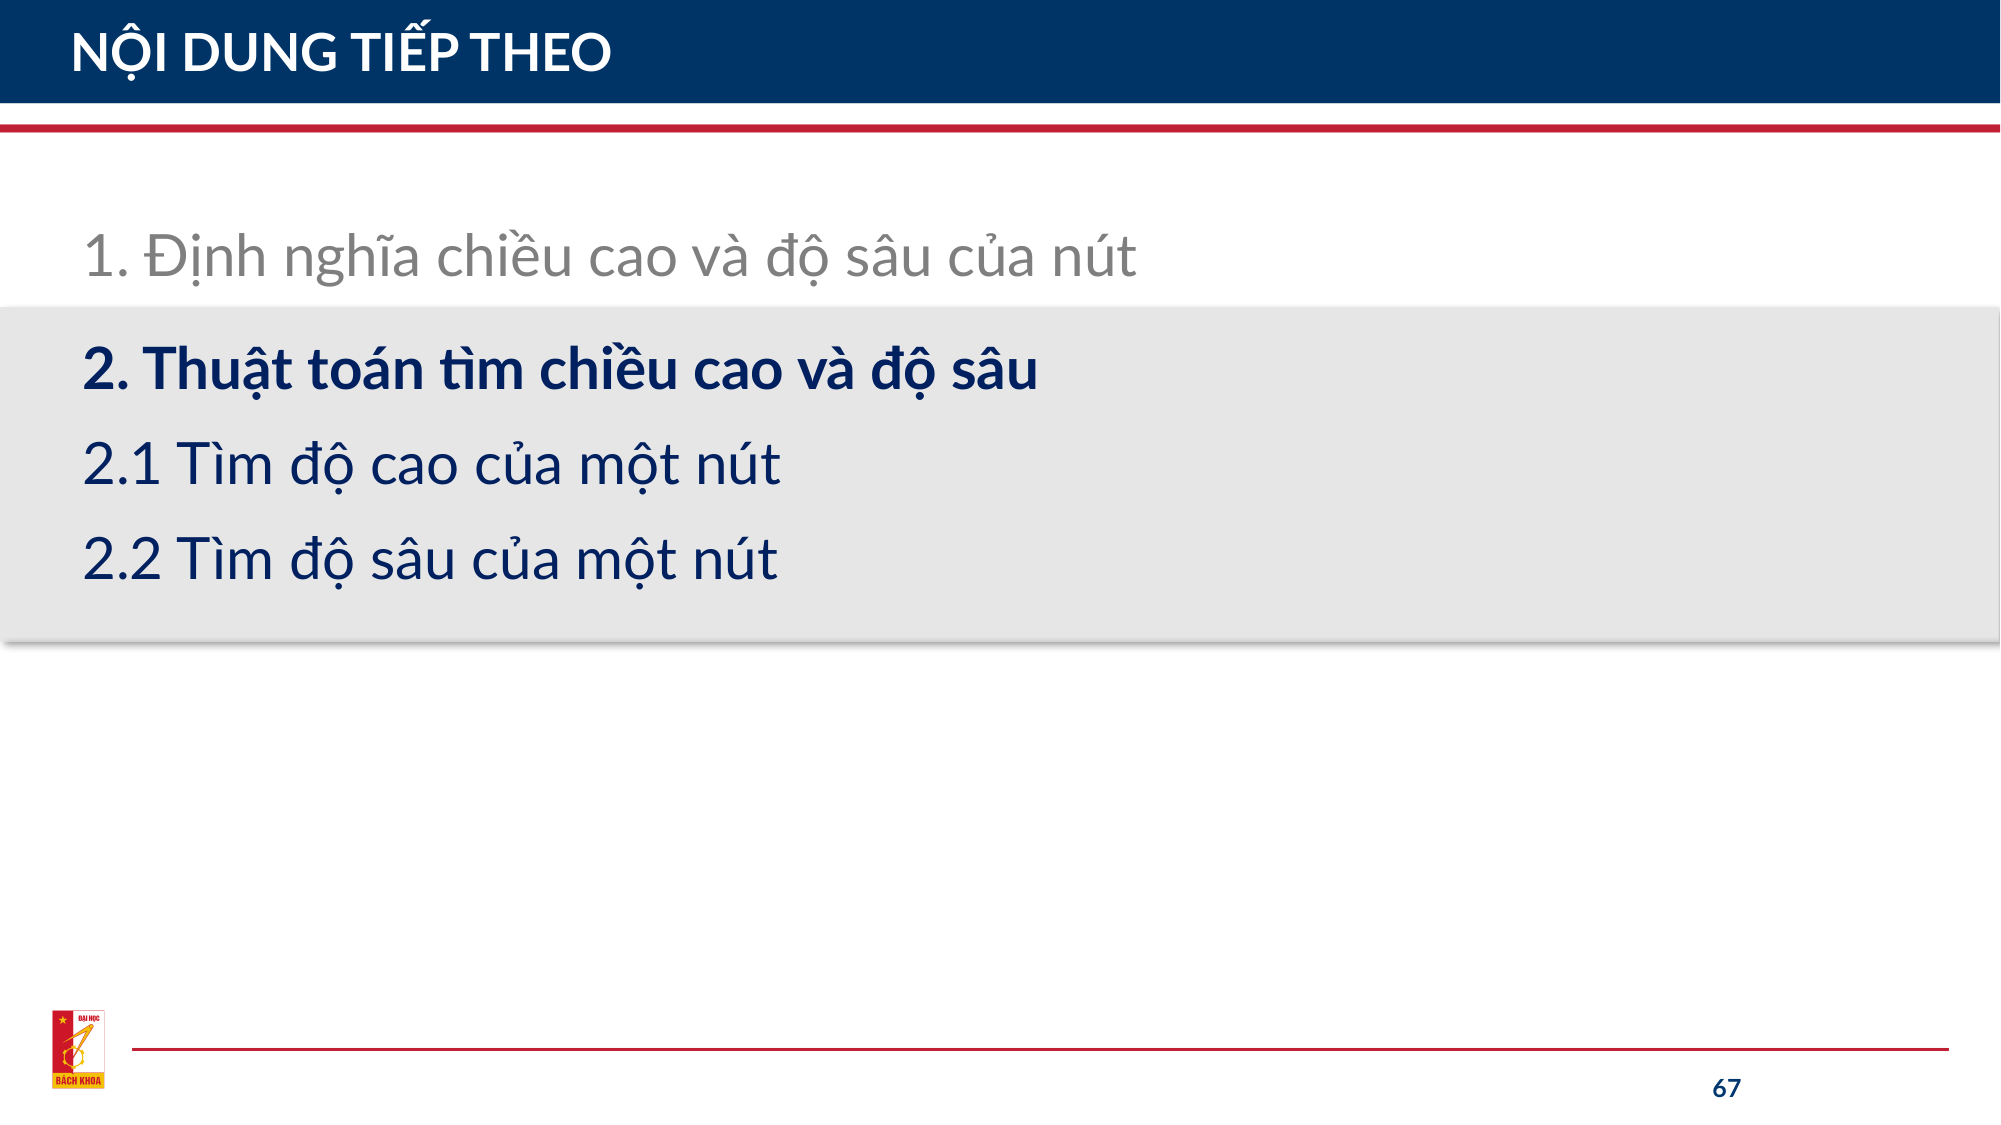

# NỘI DUNG TIẾP THEO

1. Định nghĩa chiều cao và độ sâu của nút

2. Thuật toán tìm chiều cao và độ sâu
2.1 Tìm độ cao của một nút
2.2 Tìm độ sâu của một nút

67